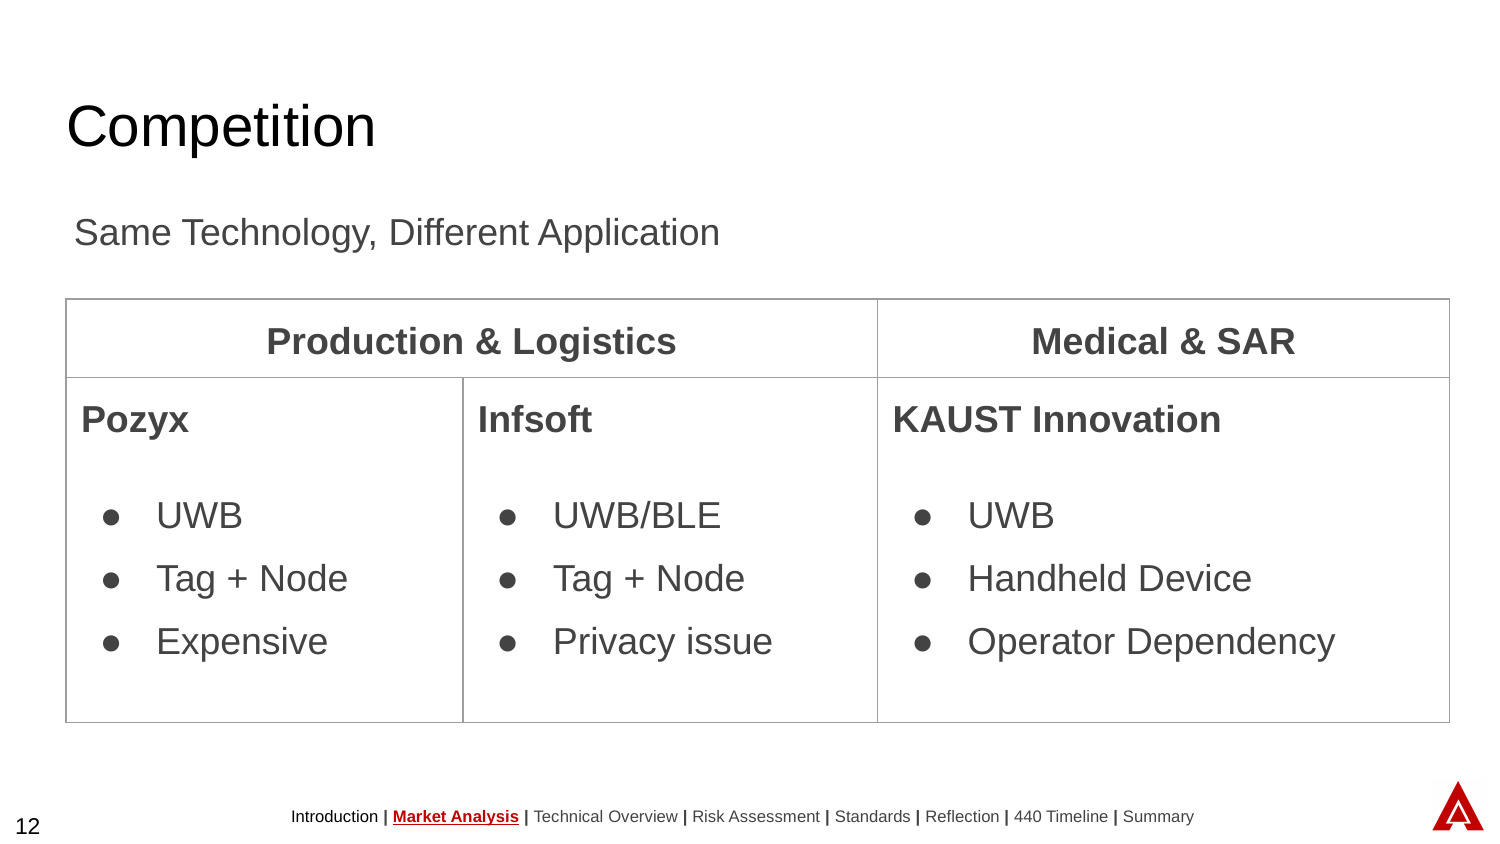

# Competition
Same Technology, Different Application

| Production & Logistics |  | Medical & SAR |
| --- | --- | --- |
| Pozyx UWB Tag + Node Expensive | Infsoft UWB/BLE Tag + Node Privacy issue | KAUST Innovation UWB Handheld Device Operator Dependency |
Introduction | Market Analysis | Technical Overview | Risk Assessment | Standards | Reflection | 440 Timeline | Summary
12